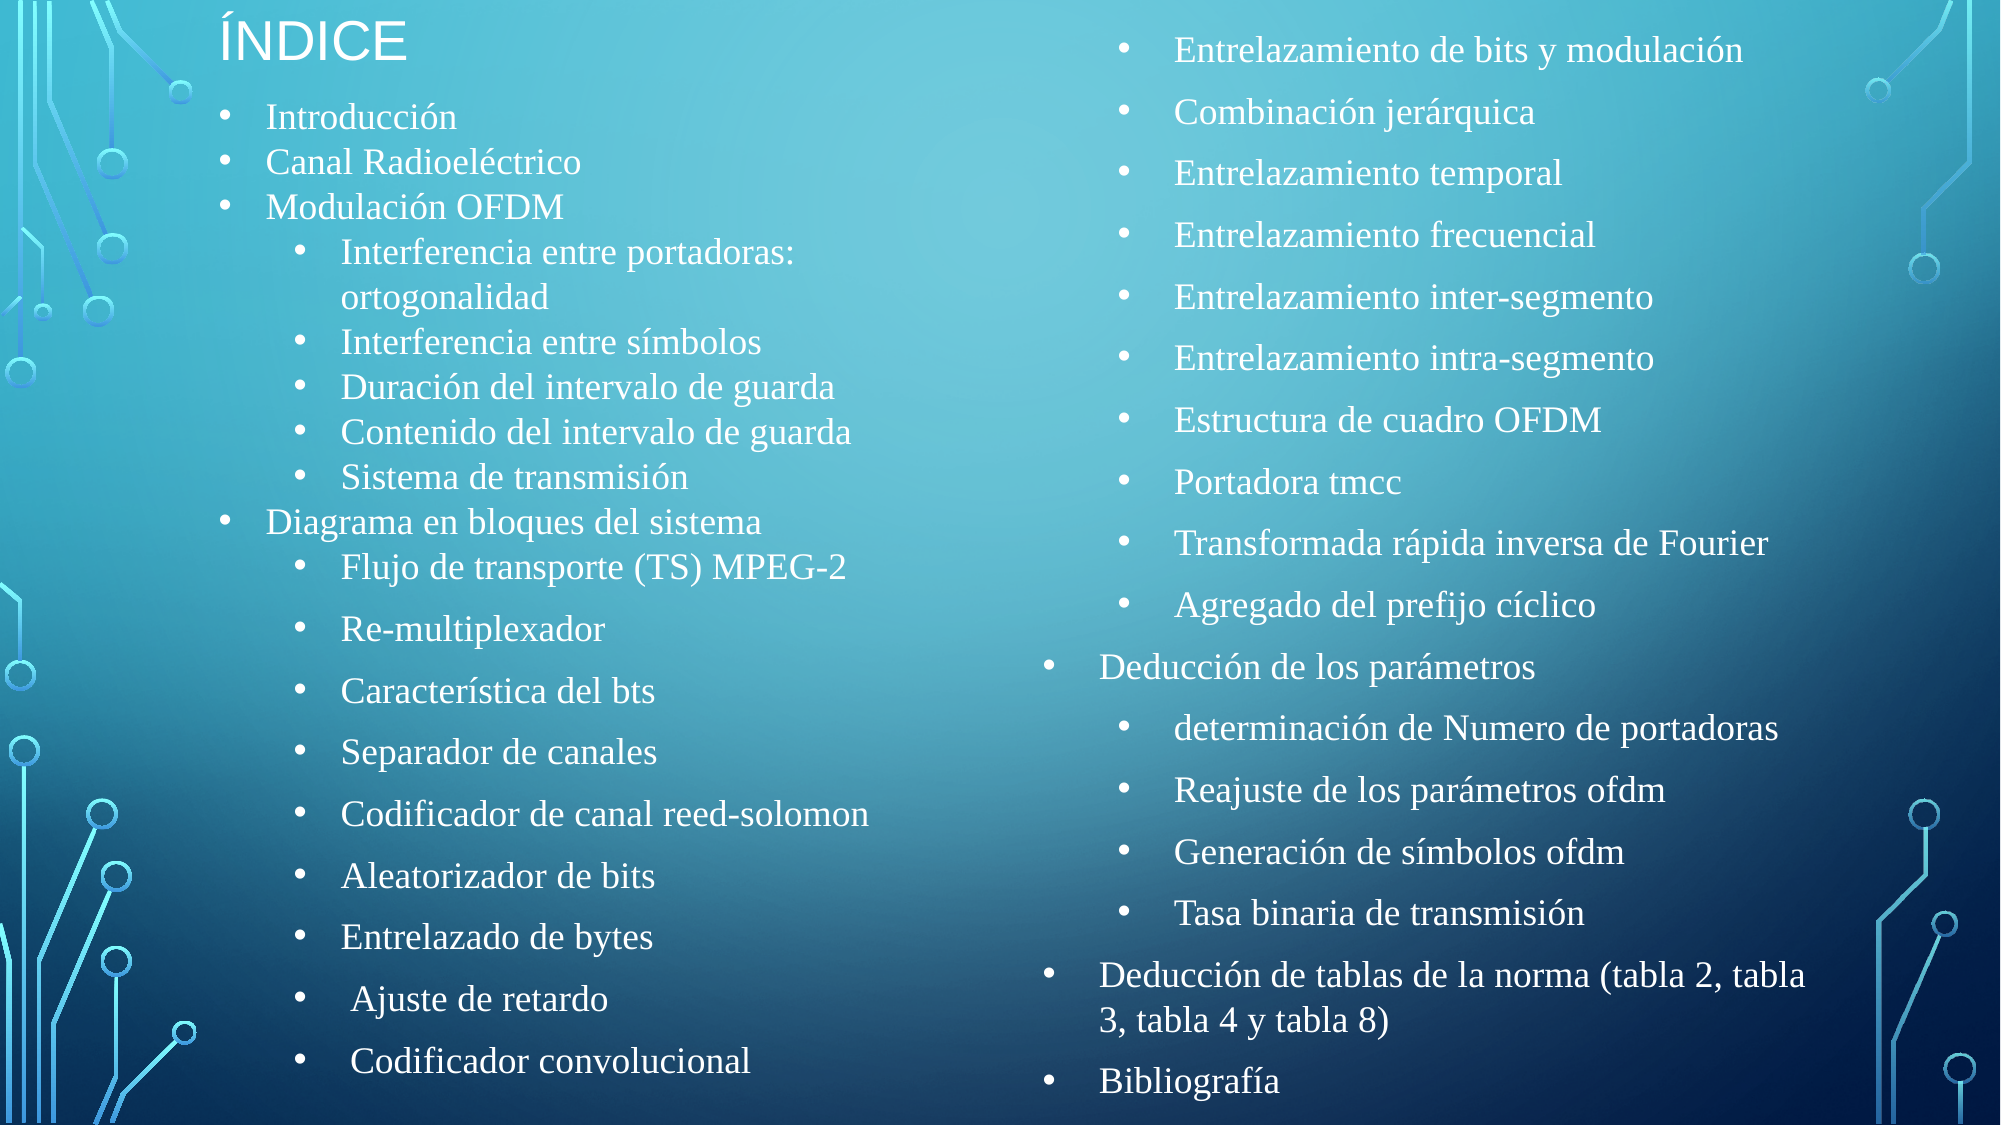

# índice
Entrelazamiento de bits y modulación
Combinación jerárquica
Entrelazamiento temporal
Entrelazamiento frecuencial
Entrelazamiento inter-segmento
Entrelazamiento intra-segmento
Estructura de cuadro OFDM
Portadora tmcc
Transformada rápida inversa de Fourier
Agregado del prefijo cíclico
Deducción de los parámetros
determinación de Numero de portadoras
Reajuste de los parámetros ofdm
Generación de símbolos ofdm
Tasa binaria de transmisión
Deducción de tablas de la norma (tabla 2, tabla 3, tabla 4 y tabla 8)
Bibliografía
Introducción
Canal Radioeléctrico
Modulación OFDM
Interferencia entre portadoras: ortogonalidad
Interferencia entre símbolos
Duración del intervalo de guarda
Contenido del intervalo de guarda
Sistema de transmisión
Diagrama en bloques del sistema
Flujo de transporte (TS) MPEG-2
Re-multiplexador
Característica del bts
Separador de canales
Codificador de canal reed-solomon
Aleatorizador de bits
Entrelazado de bytes
Ajuste de retardo
Codificador convolucional